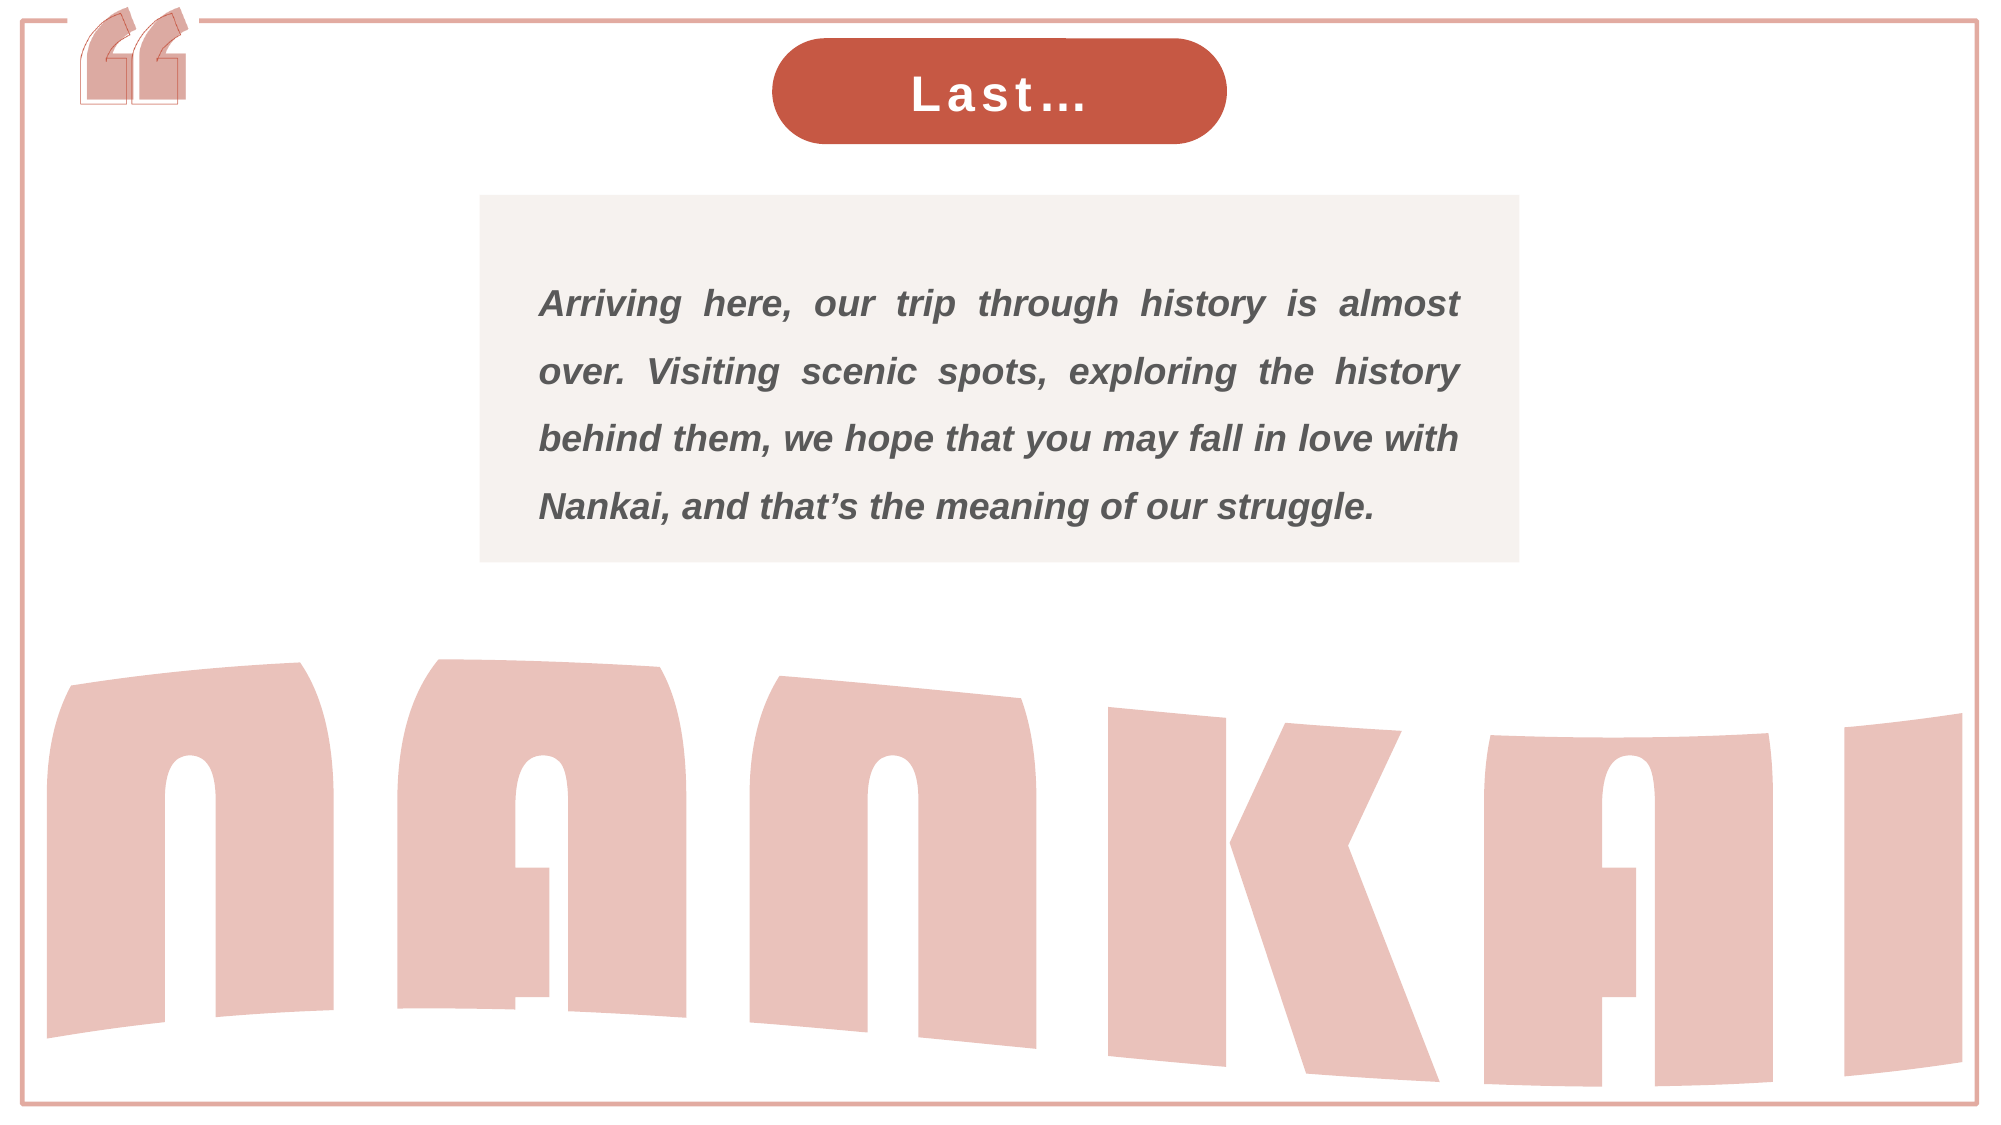

Last…

Arriving here, our trip through history is almost over. Visiting scenic spots, exploring the history behind them, we hope that you may fall in love with Nankai, and that’s the meaning of our struggle.